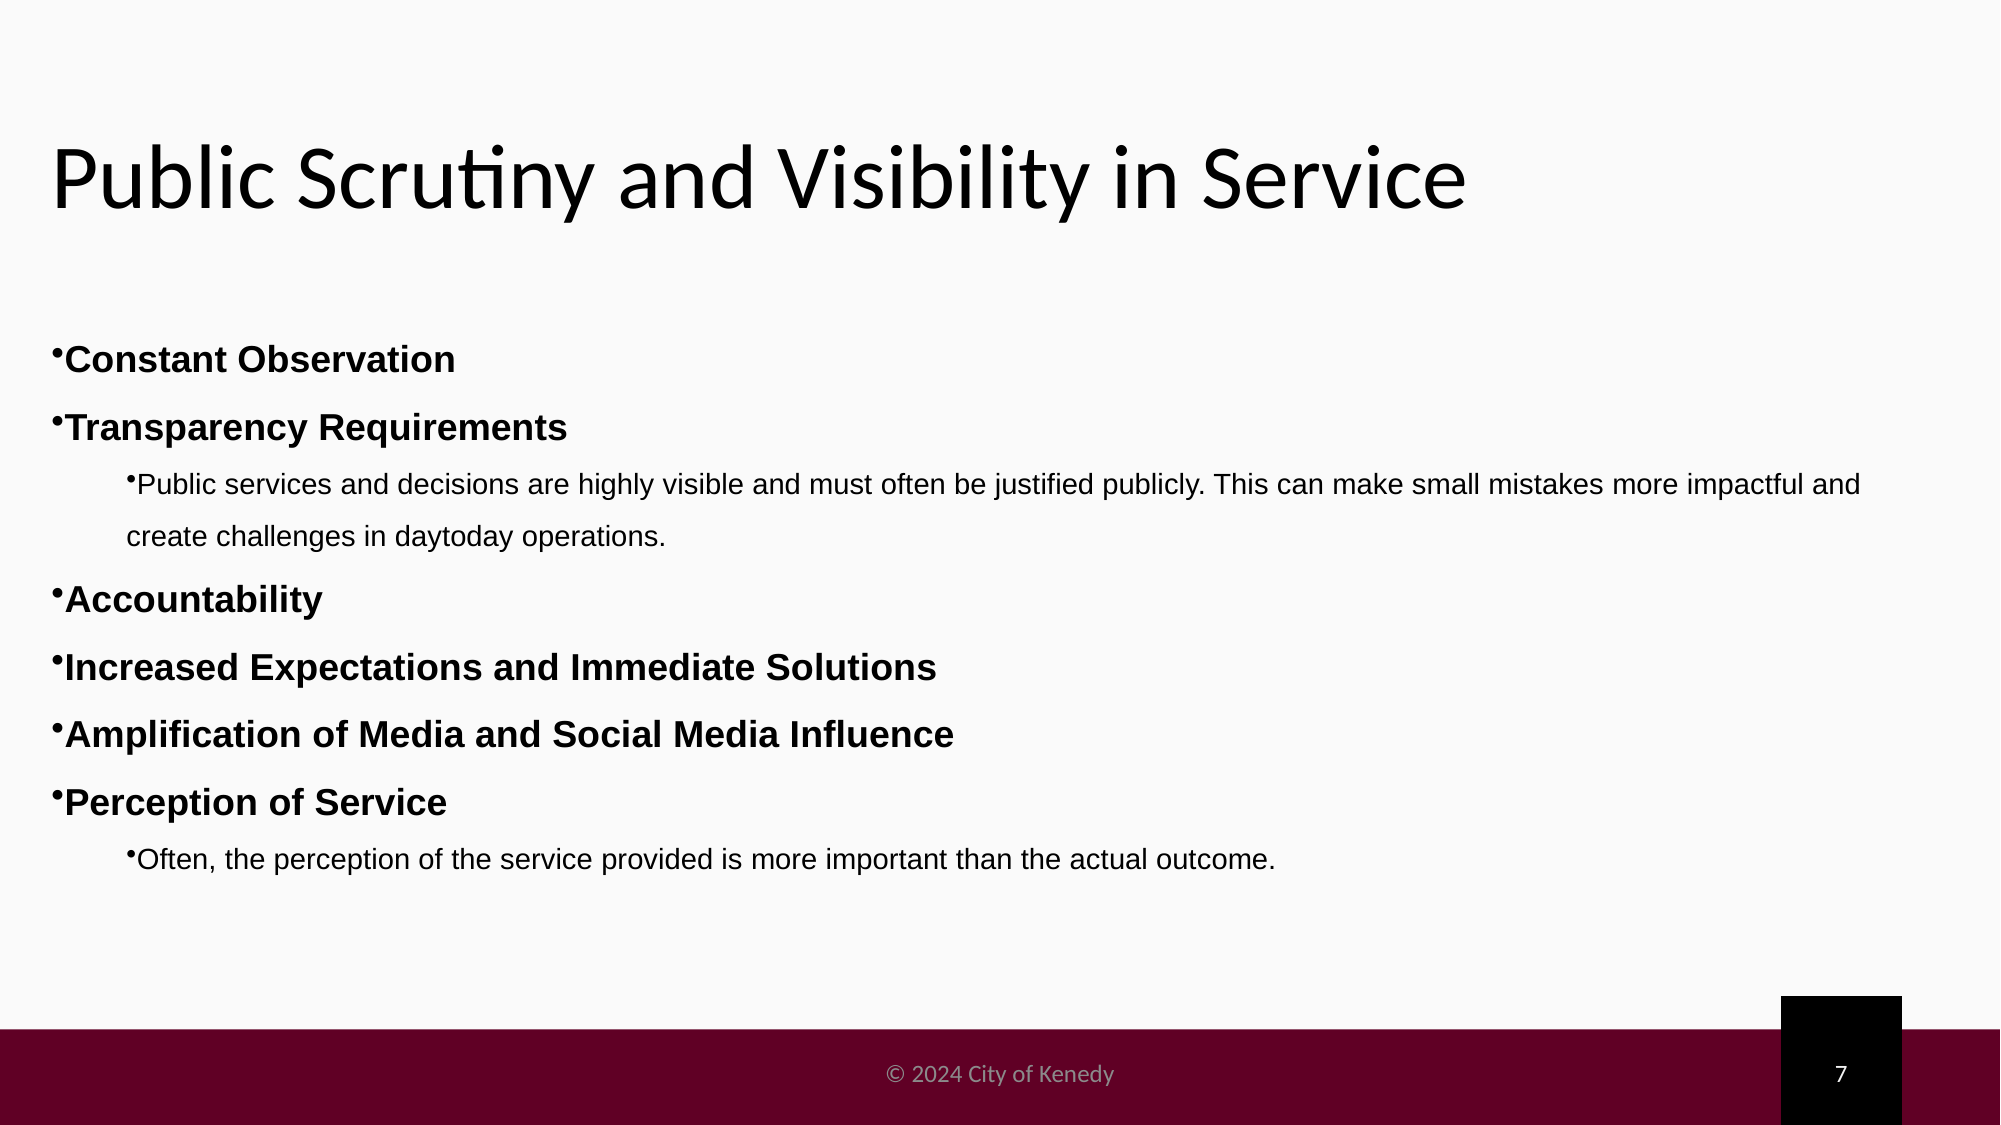

# Public Scrutiny and Visibility in Service
Constant Observation
Transparency Requirements
Public services and decisions are highly visible and must often be justified publicly. This can make small mistakes more impactful and create challenges in daytoday operations.
Accountability
Increased Expectations and Immediate Solutions
Amplification of Media and Social Media Influence
Perception of Service
Often, the perception of the service provided is more important than the actual outcome.

© 2024 City of Kenedy
7